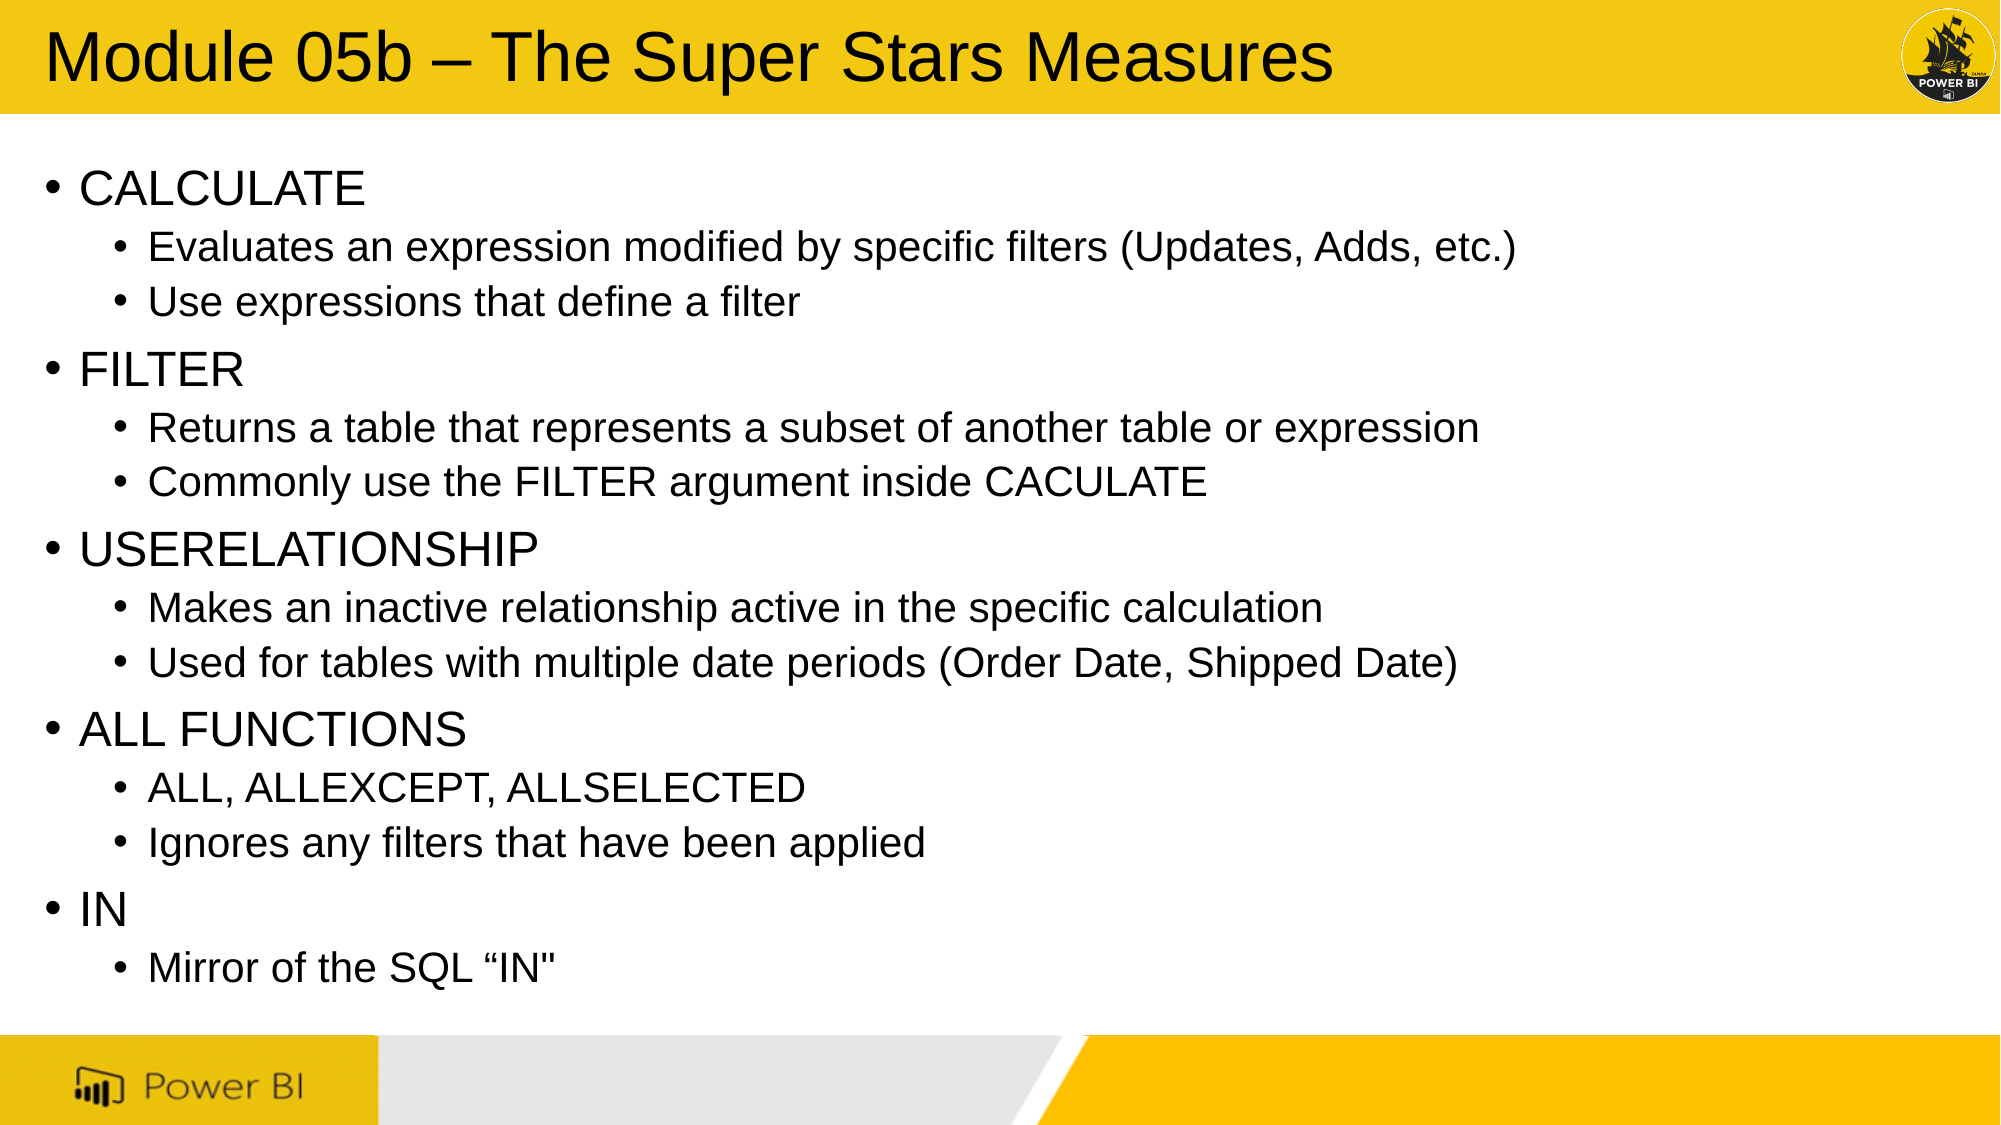

# Module 05b – The Super Stars Measures
CALCULATE
Evaluates an expression modified by specific filters (Updates, Adds, etc.)
Use expressions that define a filter
FILTER
Returns a table that represents a subset of another table or expression
Commonly use the FILTER argument inside CACULATE
USERELATIONSHIP
Makes an inactive relationship active in the specific calculation
Used for tables with multiple date periods (Order Date, Shipped Date)
ALL FUNCTIONS
ALL, ALLEXCEPT, ALLSELECTED
Ignores any filters that have been applied
IN
Mirror of the SQL “IN"